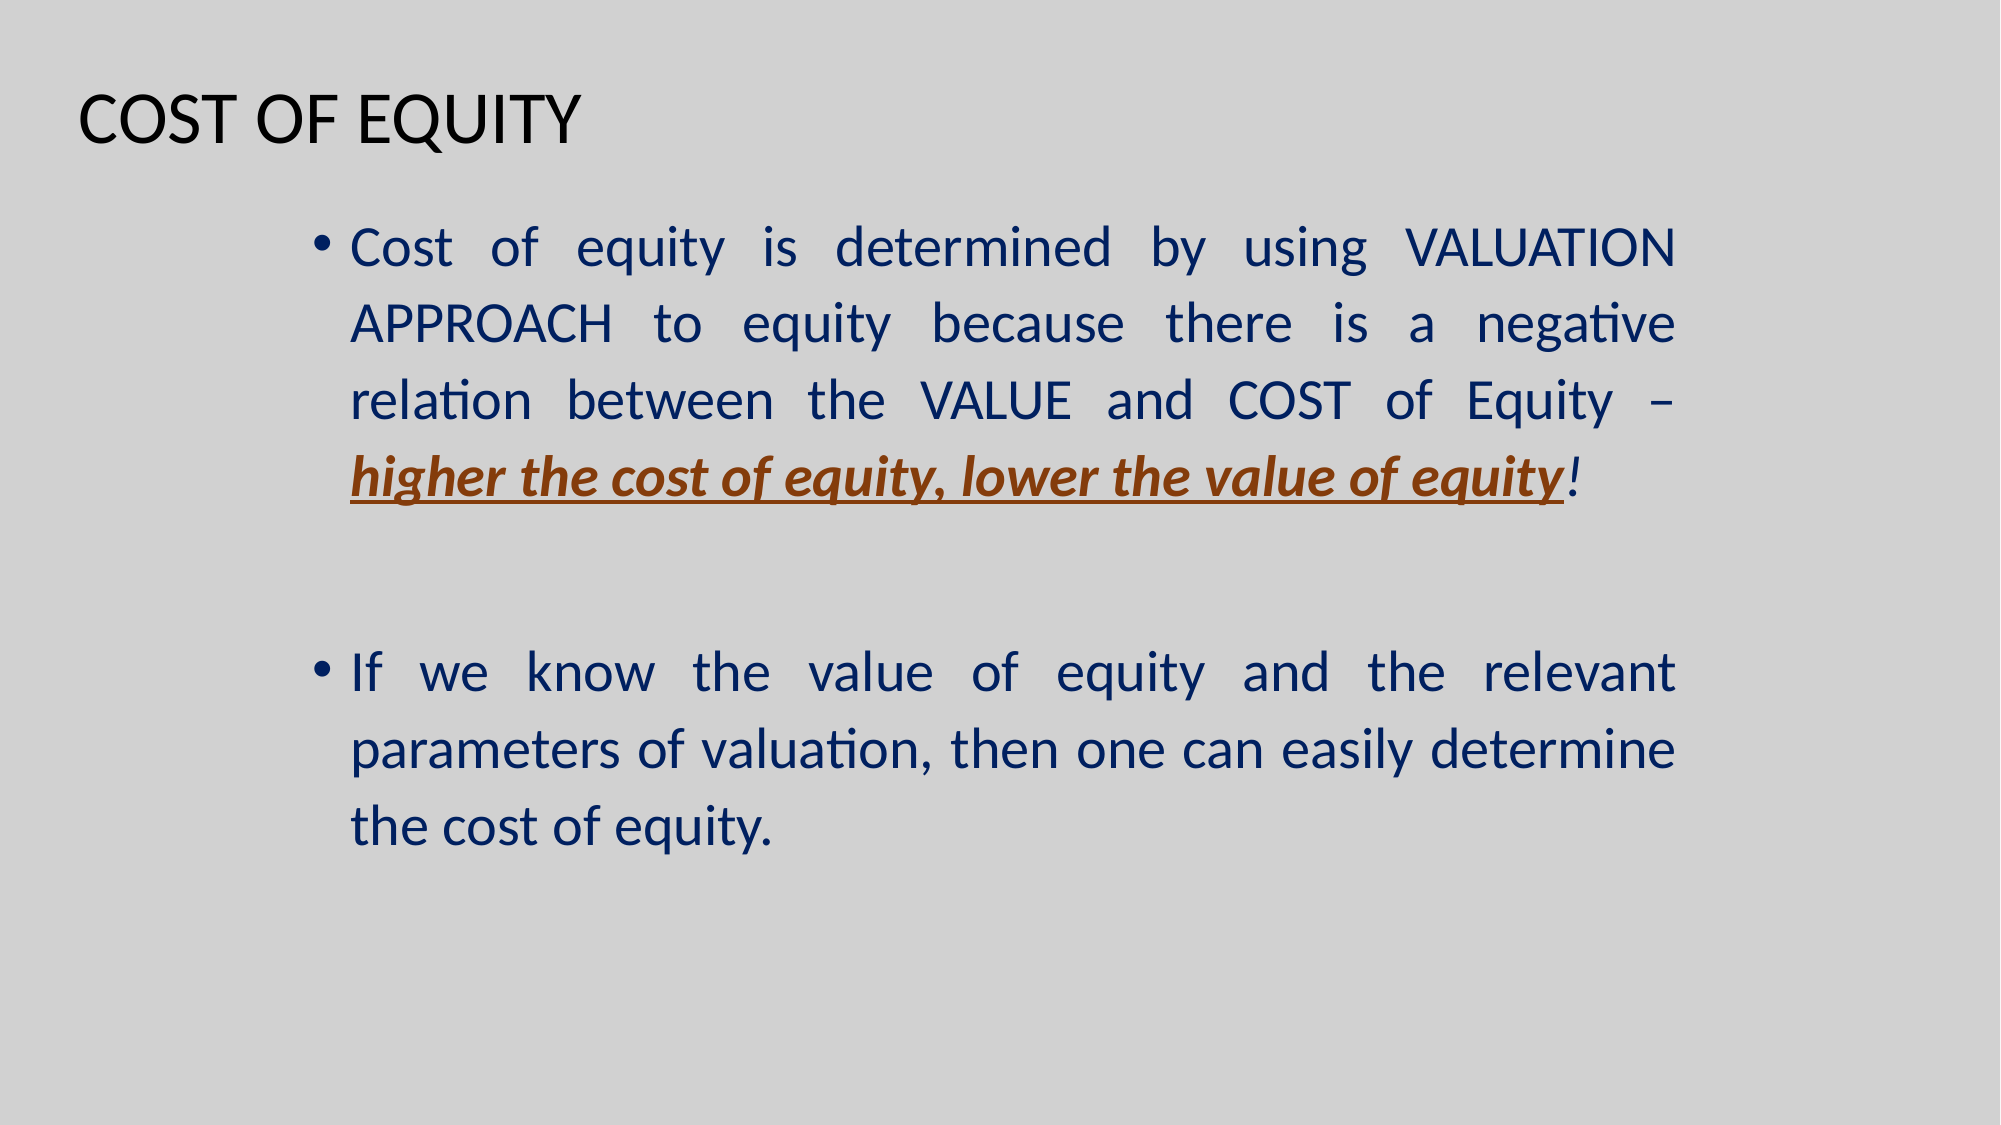

# COST OF EQUITY
Cost of equity is determined by using VALUATION APPROACH to equity because there is a negative relation between the VALUE and COST of Equity – higher the cost of equity, lower the value of equity!

If we know the value of equity and the relevant parameters of valuation, then one can easily determine the cost of equity.